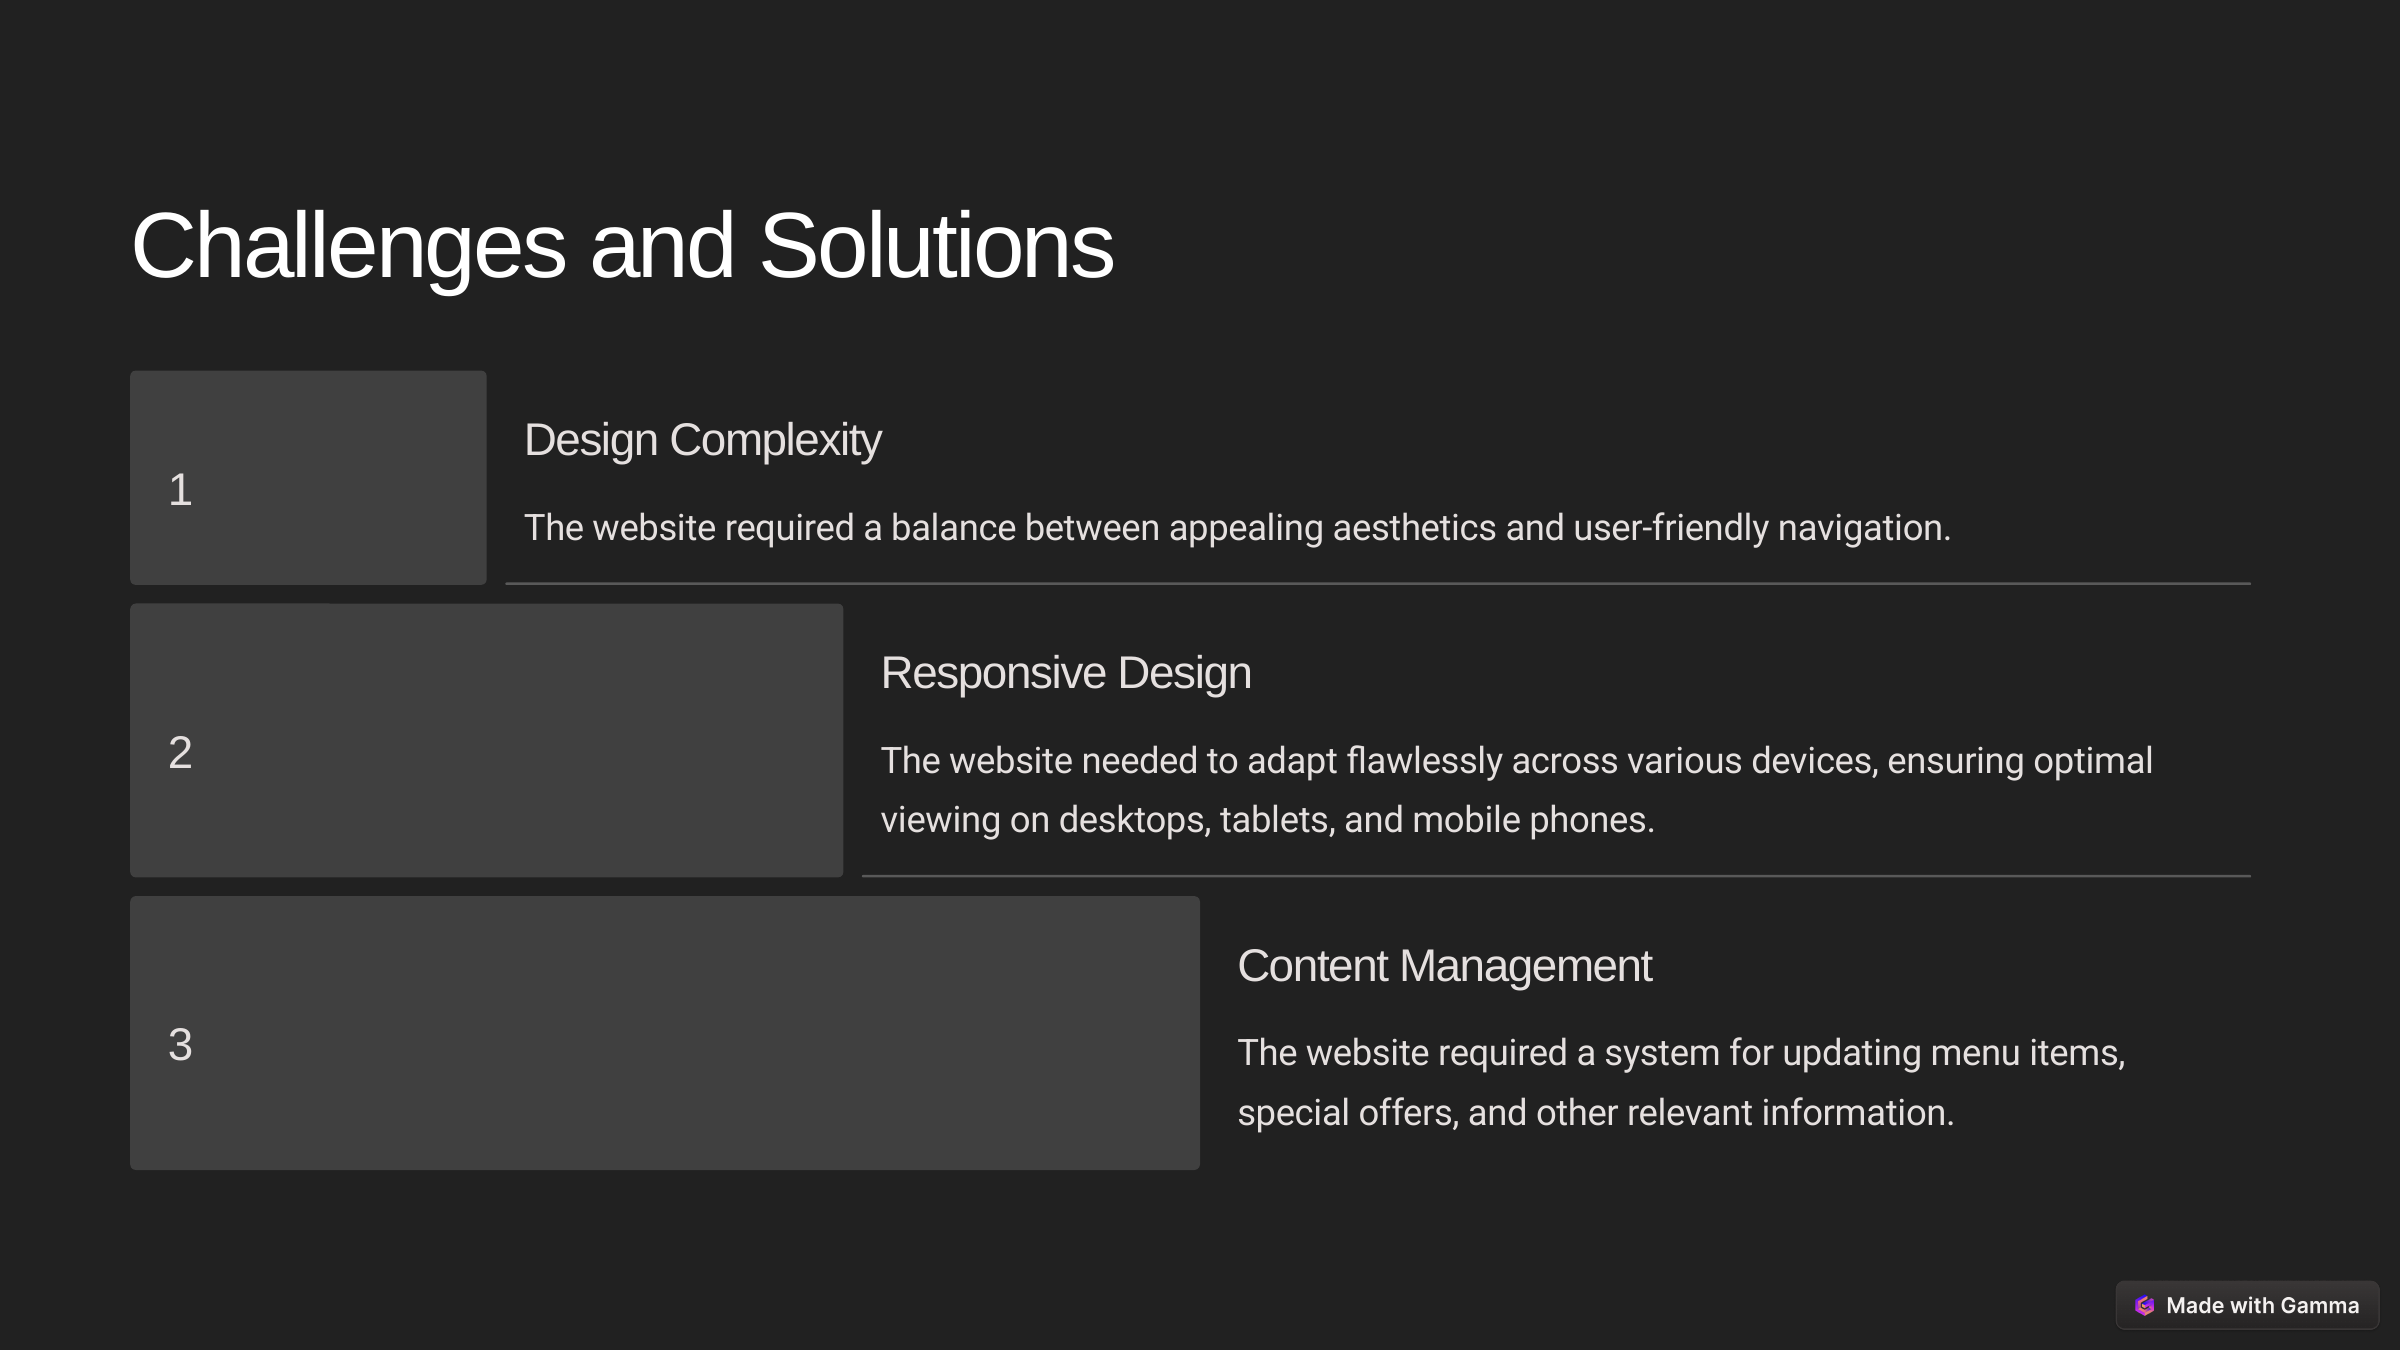

Challenges and Solutions

Design Complexity
1
The website required a balance between appealing aesthetics and user-friendly navigation.

Responsive Design
2
The website needed to adapt flawlessly across various devices, ensuring optimal viewing on desktops, tablets, and mobile phones.

Content Management
3
The website required a system for updating menu items, special offers, and other relevant information.